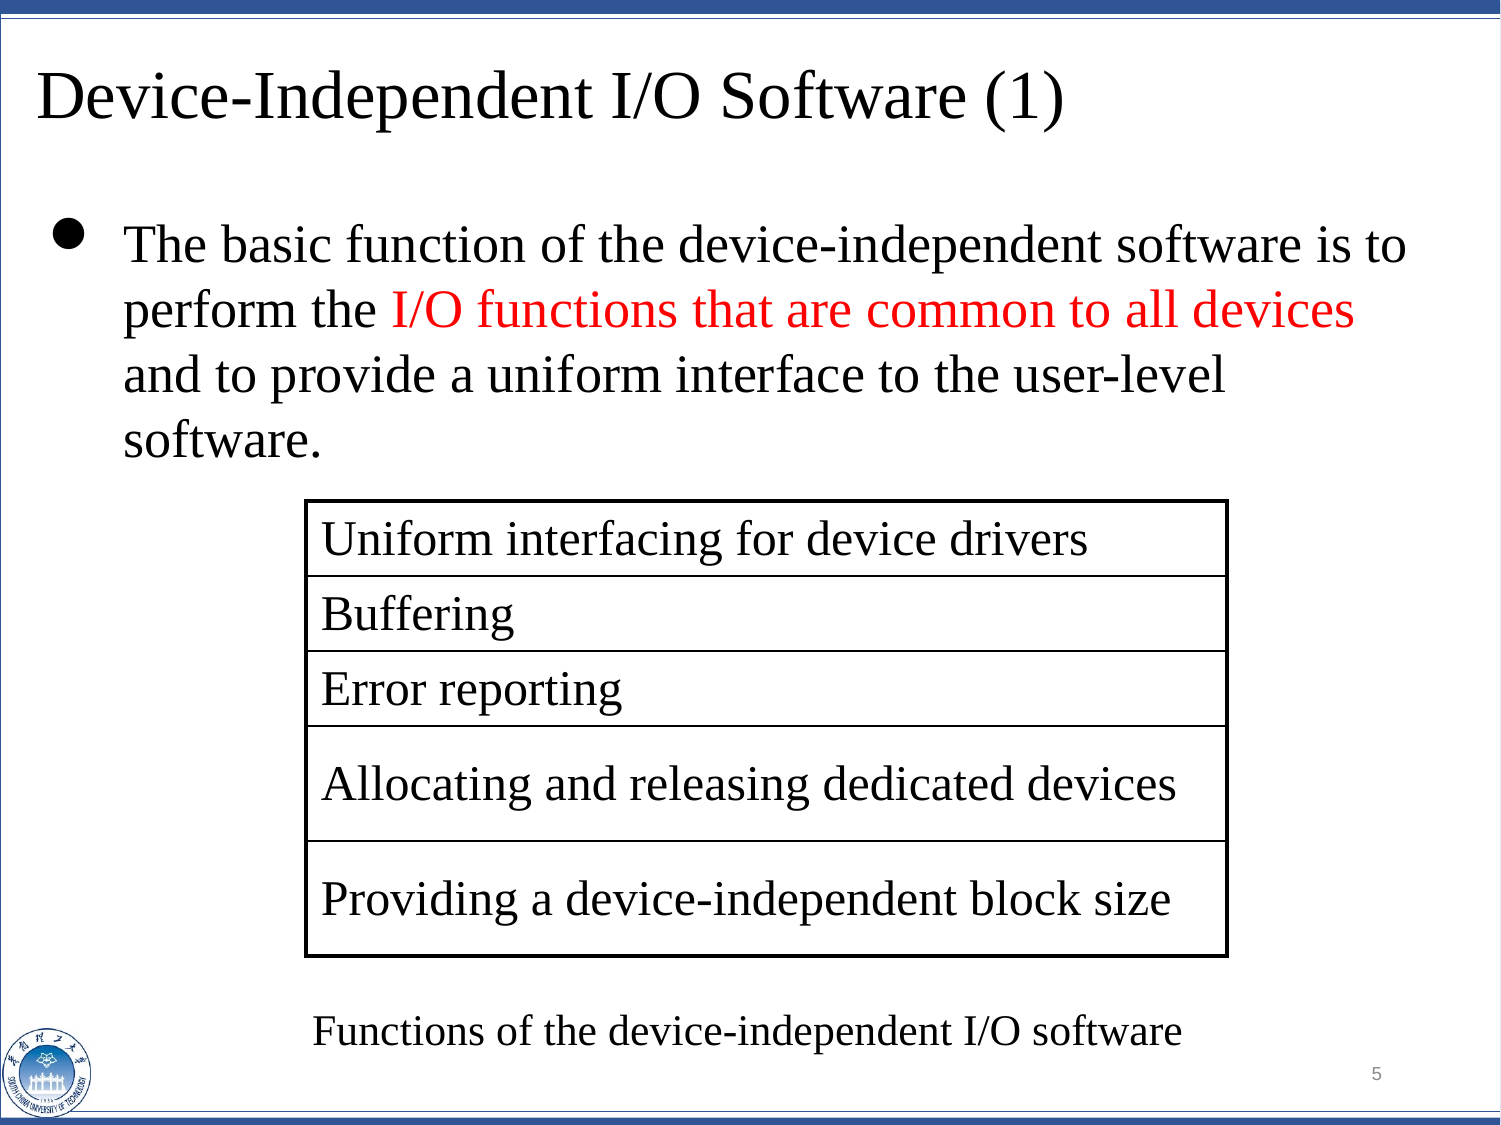

# Device-Independent I/O Software (1)
The basic function of the device-independent software is to perform the I/O functions that are common to all devices and to provide a uniform interface to the user-level software.
| Uniform interfacing for device drivers |
| --- |
| Buffering |
| Error reporting |
| Allocating and releasing dedicated devices |
| Providing a device-independent block size |
Functions of the device-independent I/O software
5